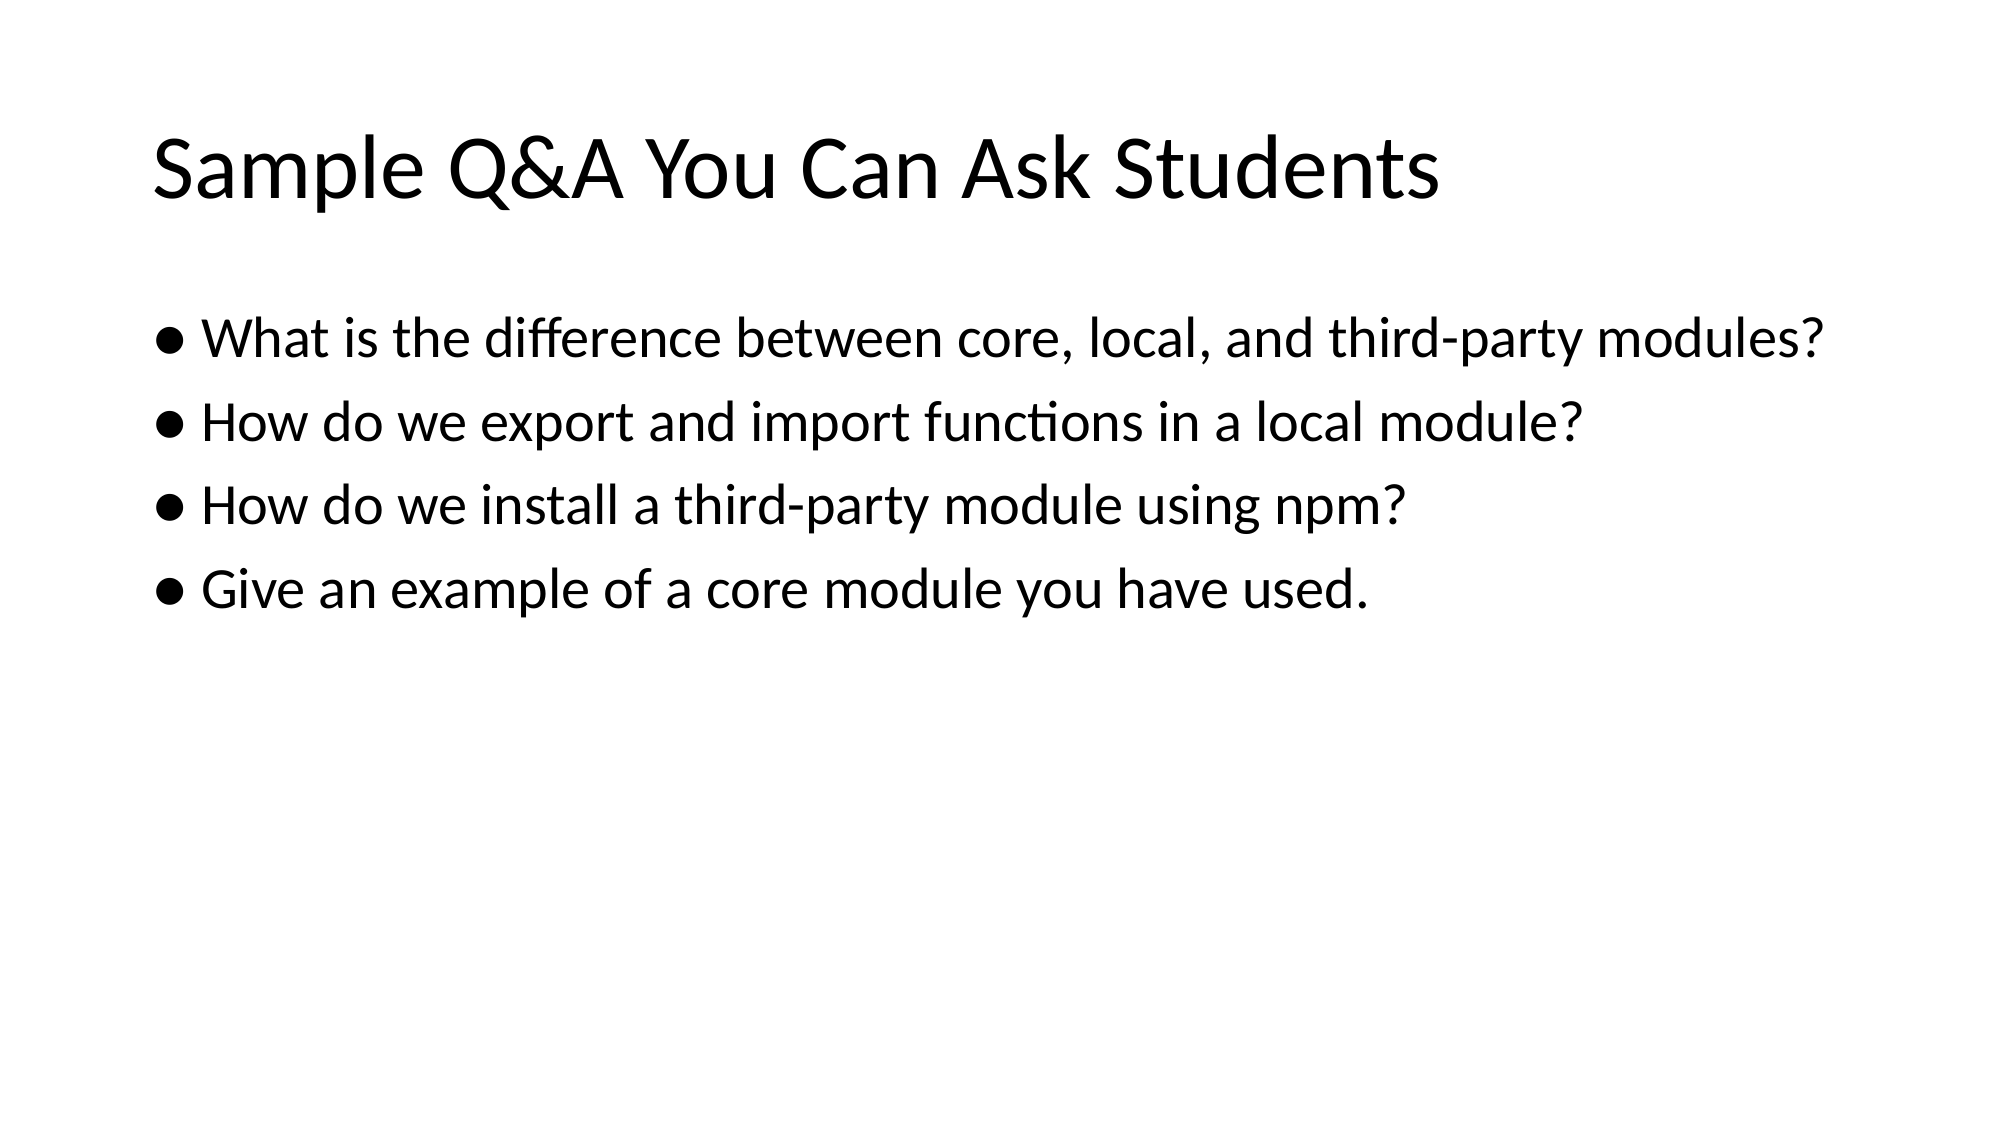

# Sample Q&A You Can Ask Students
● What is the difference between core, local, and third-party modules?
● How do we export and import functions in a local module?
● How do we install a third-party module using npm?
● Give an example of a core module you have used.